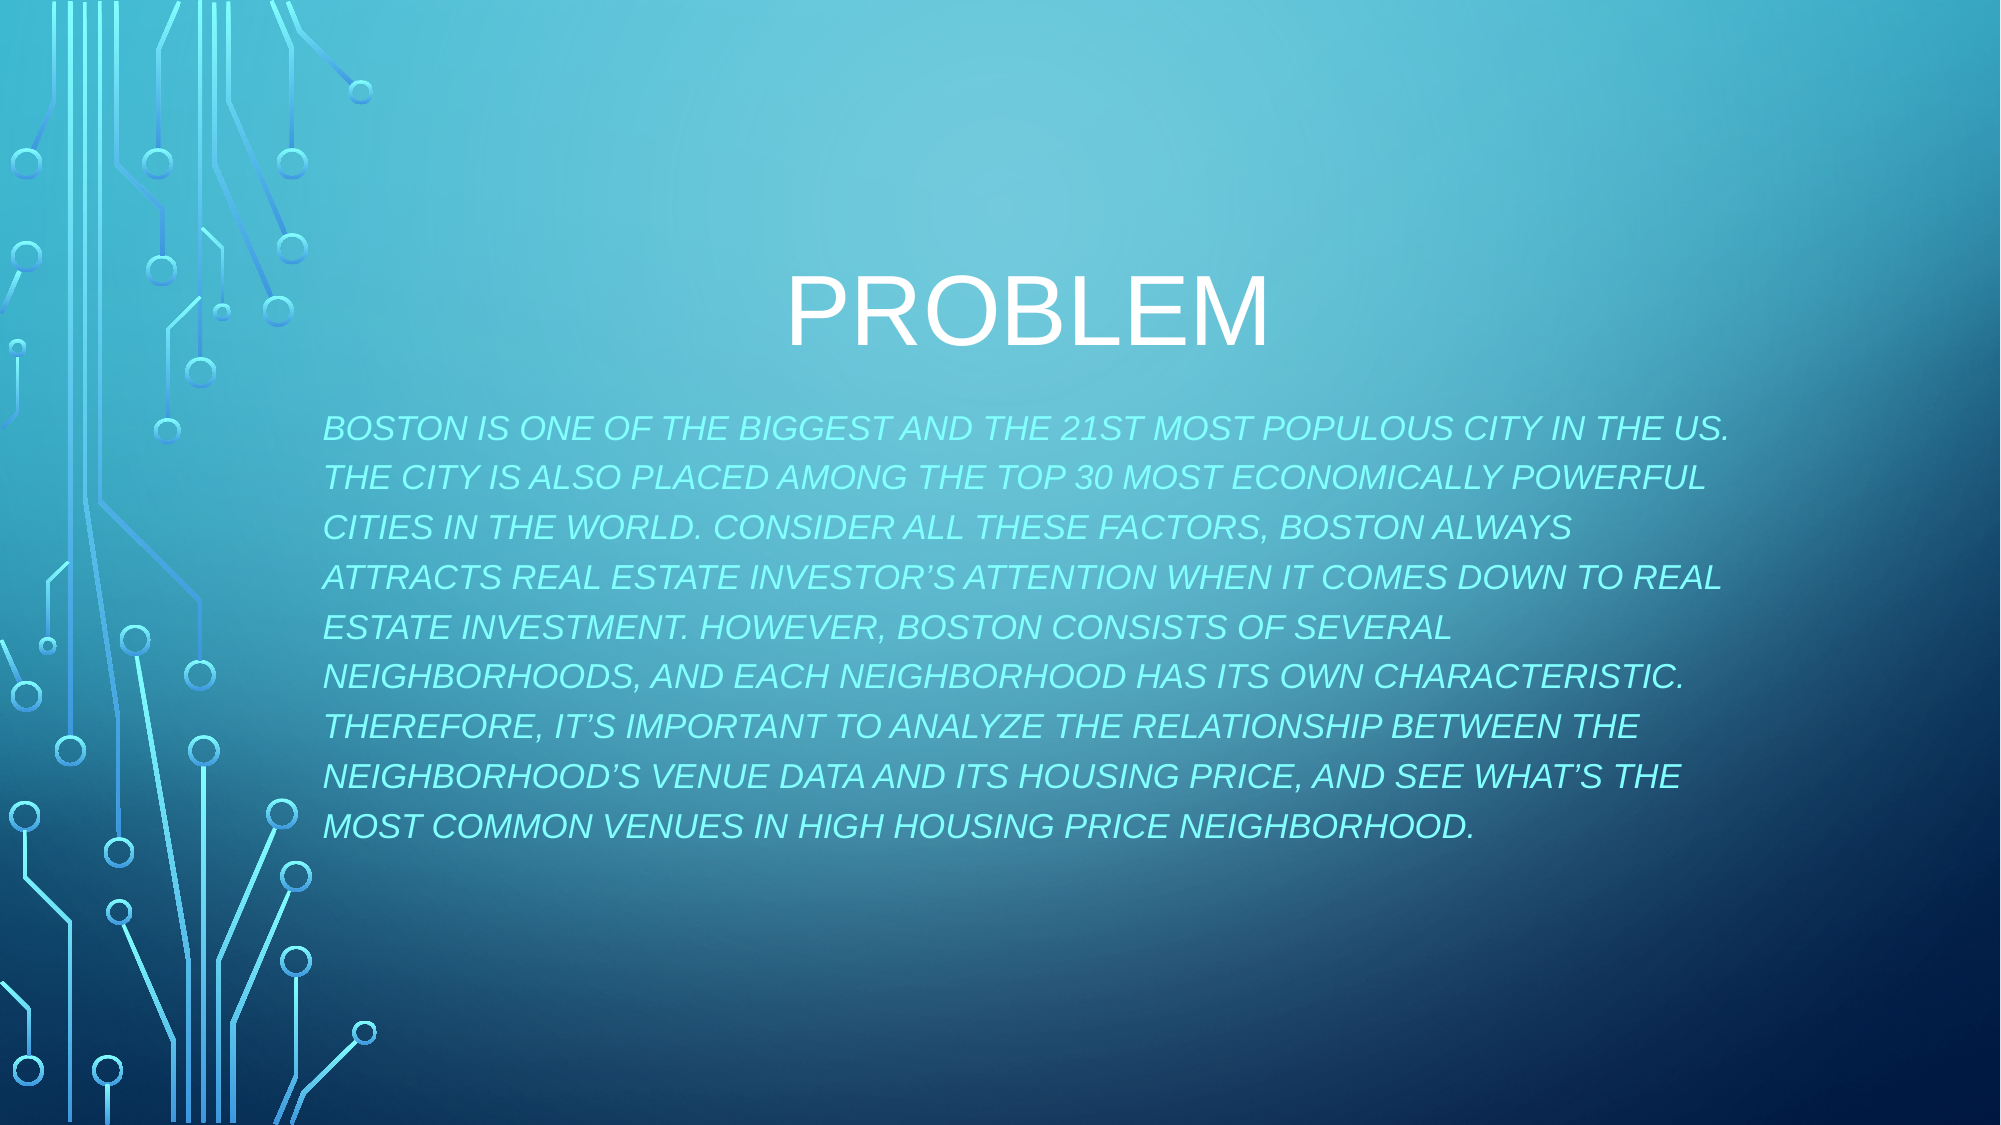

# Problem
Boston is one of the biggest and the 21st most populous city in the US. The city is also placed among the top 30 most economically powerful cities in the world. Consider all these factors, Boston always attracts real estate investor’s attention when it comes down to real estate investment. However, Boston consists of several neighborhoods, and each neighborhood has its own characteristic. Therefore, it’s important to analyze the relationship between the neighborhood’s venue data and its housing price, and see what’s the most common venues in high housing price neighborhood.